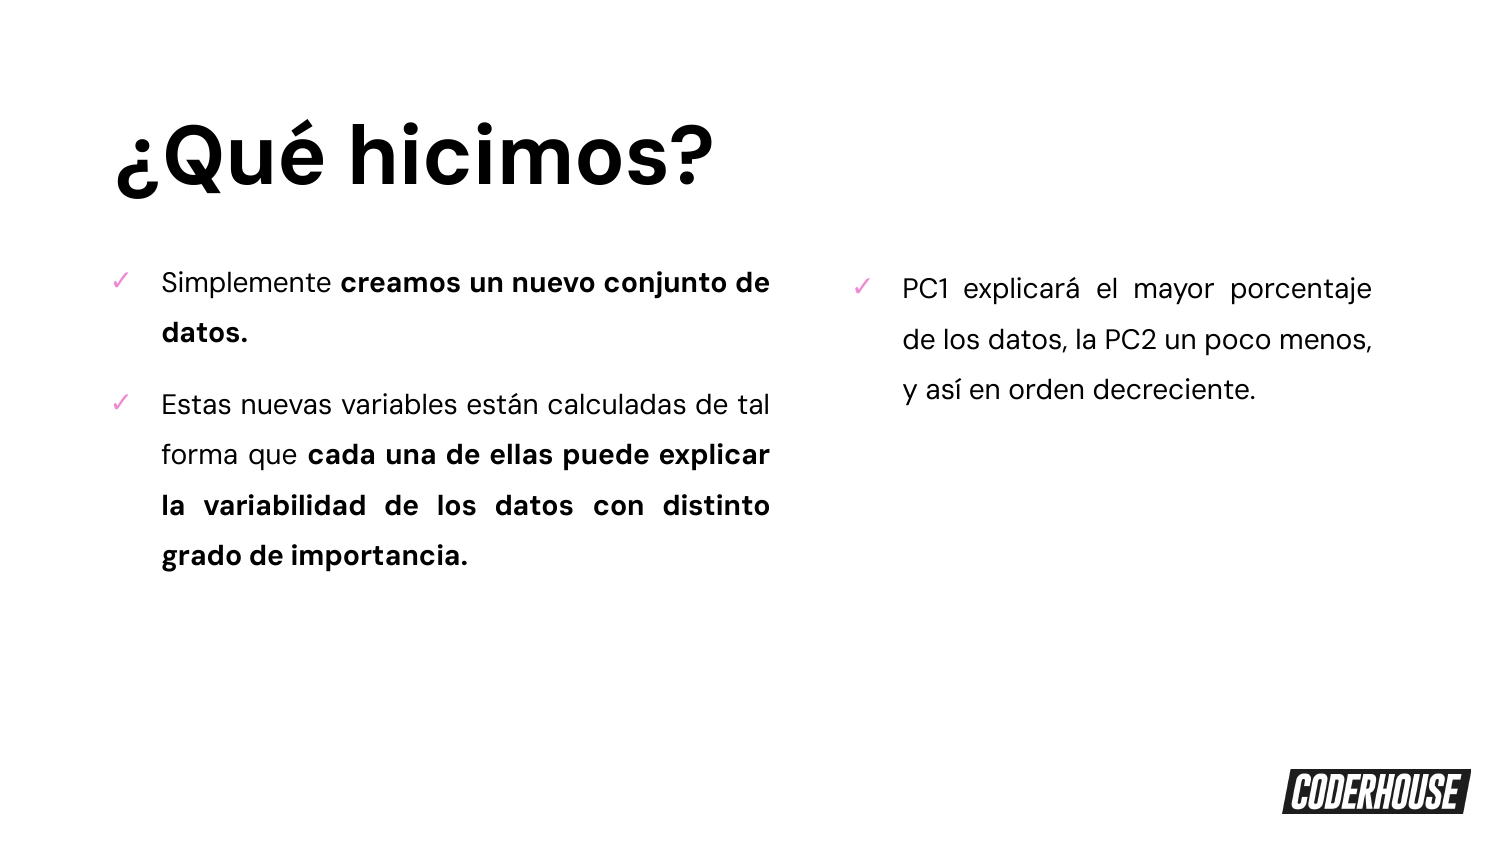

¿Qué hicimos?

Simplemente creamos un nuevo conjunto de datos.
Estas nuevas variables están calculadas de tal forma que cada una de ellas puede explicar la variabilidad de los datos con distinto grado de importancia.
PC1 explicará el mayor porcentaje de los datos, la PC2 un poco menos, y así en orden decreciente.